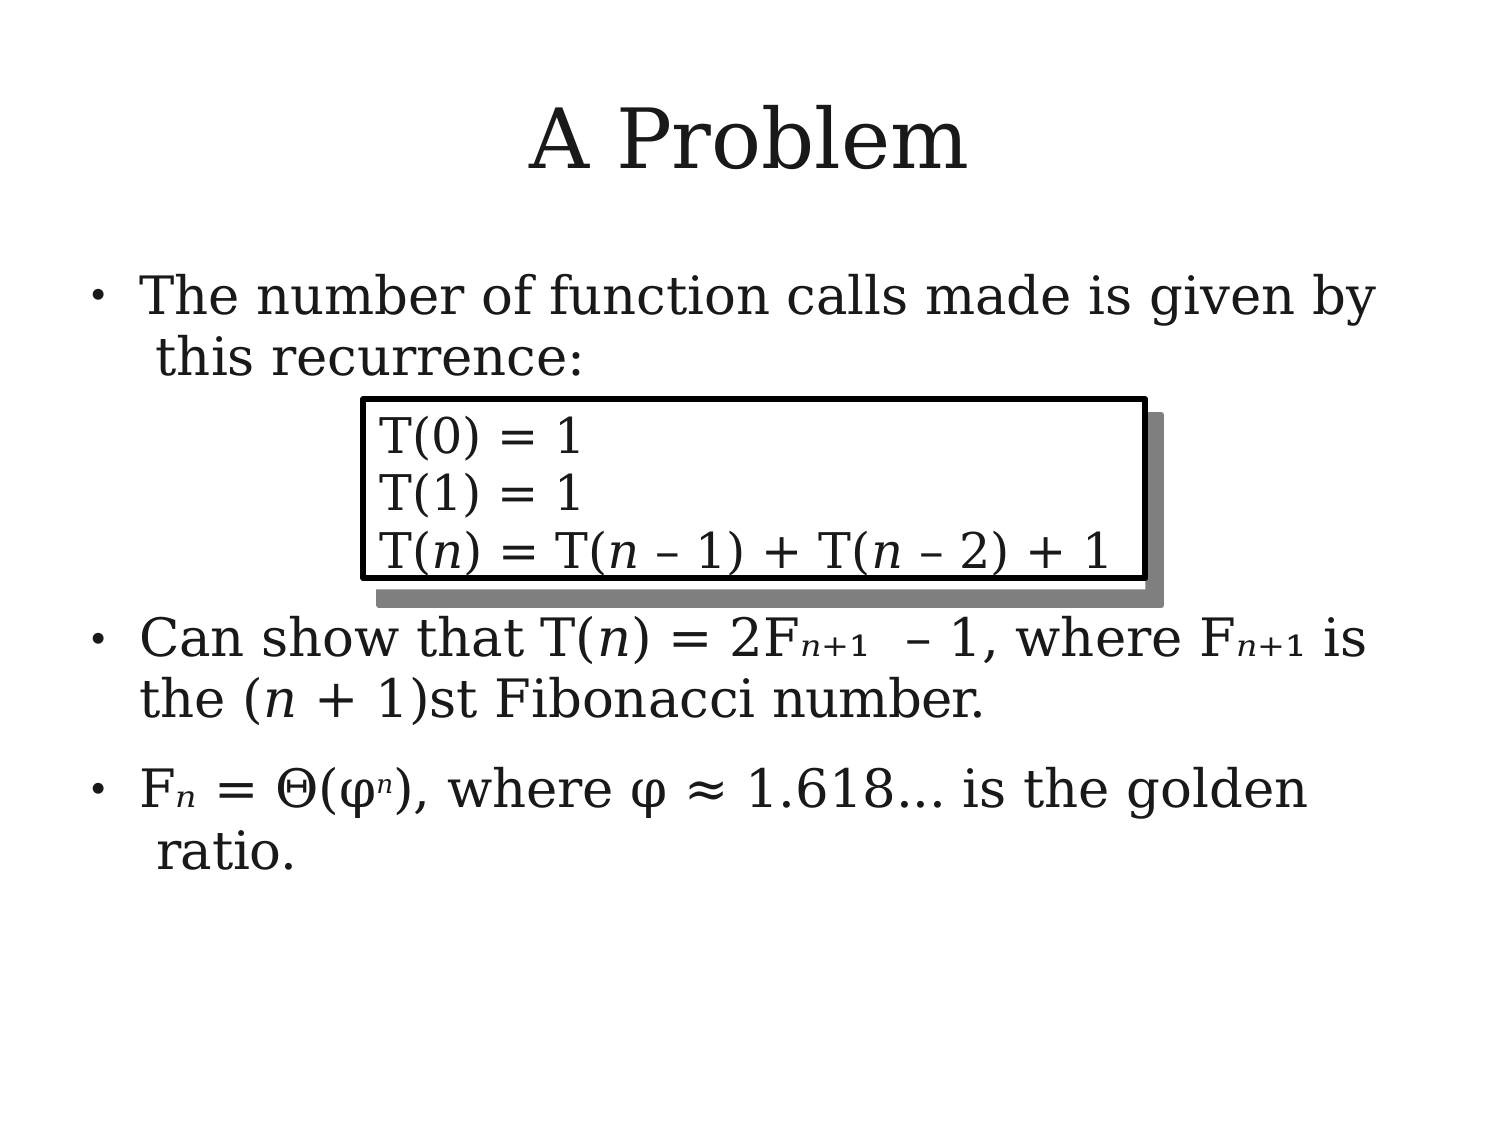

# A Problem
The number of function calls made is given by  this recurrence:
●

T(0) = 1
T(1) = 1
T(n) = T(n – 1) + T(n – 2) + 1

Can show that T(n) = 2Fₙ₊₁	– 1, where Fₙ₊₁ is
●
the (n + 1)st Fibonacci number.
Fₙ = Θ(φn), where φ ≈ 1.618... is the golden  ratio.
●